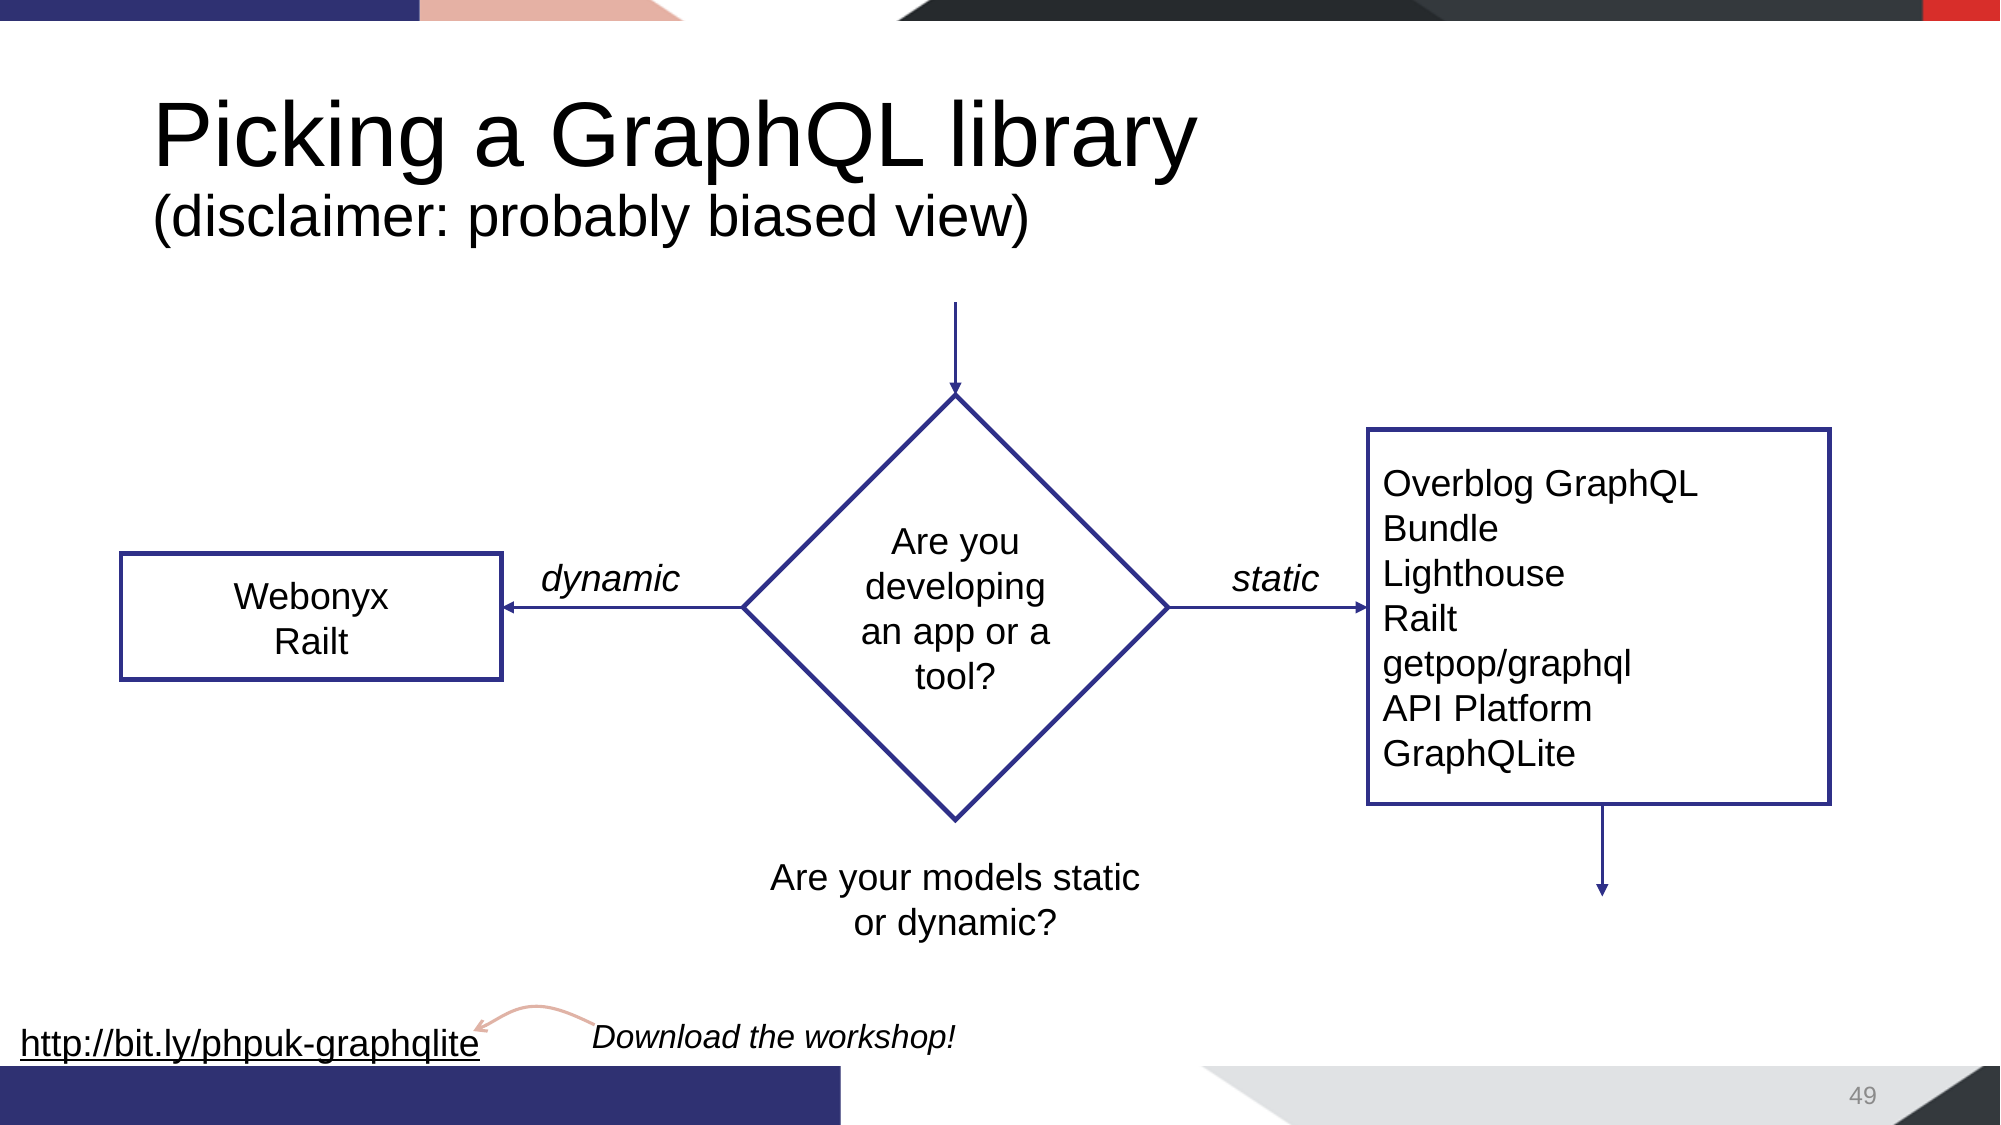

# Picking a GraphQL library (disclaimer: probably biased view)
Are you developing an app or a tool?
Overblog GraphQL Bundle
Lighthouse
Railt
getpop/graphql
API Platform
GraphQLite
dynamic
static
Webonyx
Railt
Are your models static
or dynamic?

49